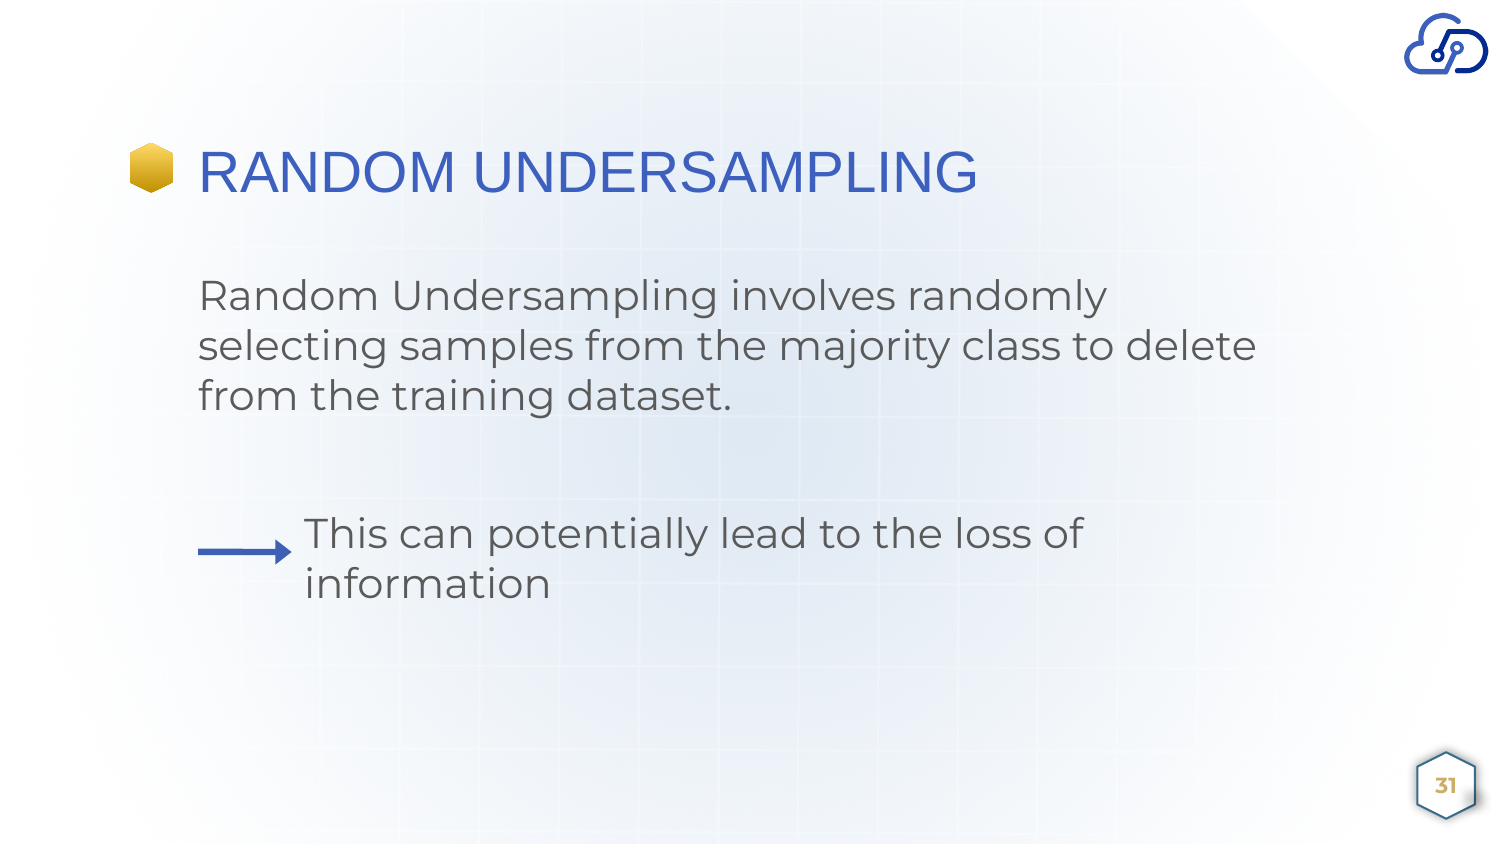

# RANDOM UNDERSAMPLING
Random Undersampling involves randomly selecting samples from the majority class to delete from the training dataset.
This can potentially lead to the loss of information

31